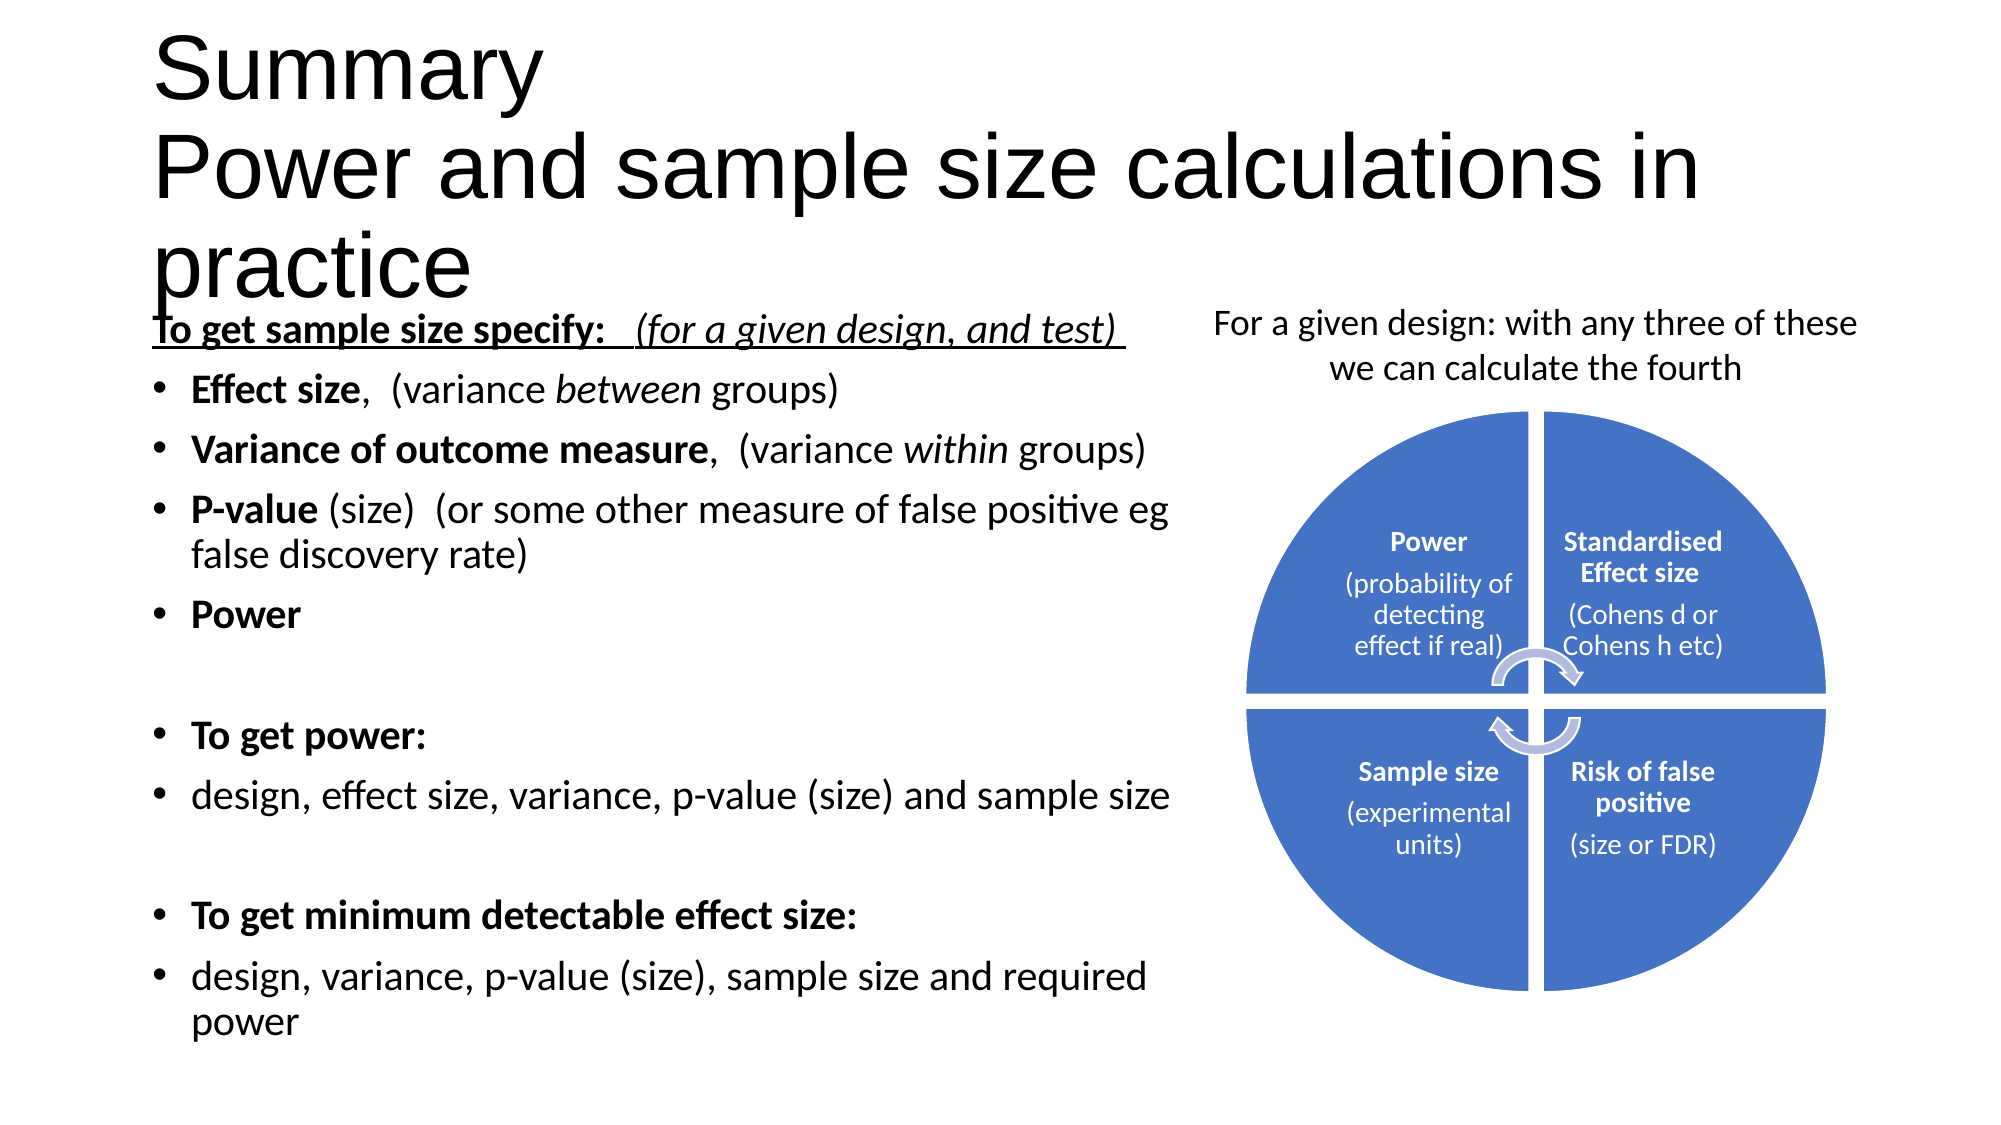

# Summary Power and sample size calculations in practice
For a given design: with any three of these we can calculate the fourth
To get sample size specify:   (for a given design, and test)
Effect size,  (variance between groups)
Variance of outcome measure,  (variance within groups)
P-value (size)  (or some other measure of false positive eg false discovery rate)
Power

To get power:
design, effect size, variance, p-value (size) and sample size

To get minimum detectable effect size:
design, variance, p-value (size), sample size and required power

Power
(probability of detecting effect if real)
Standardised Effect size
(Cohens d or Cohens h etc)
Risk of false positive
(size or FDR)
Sample size
(experimental units)